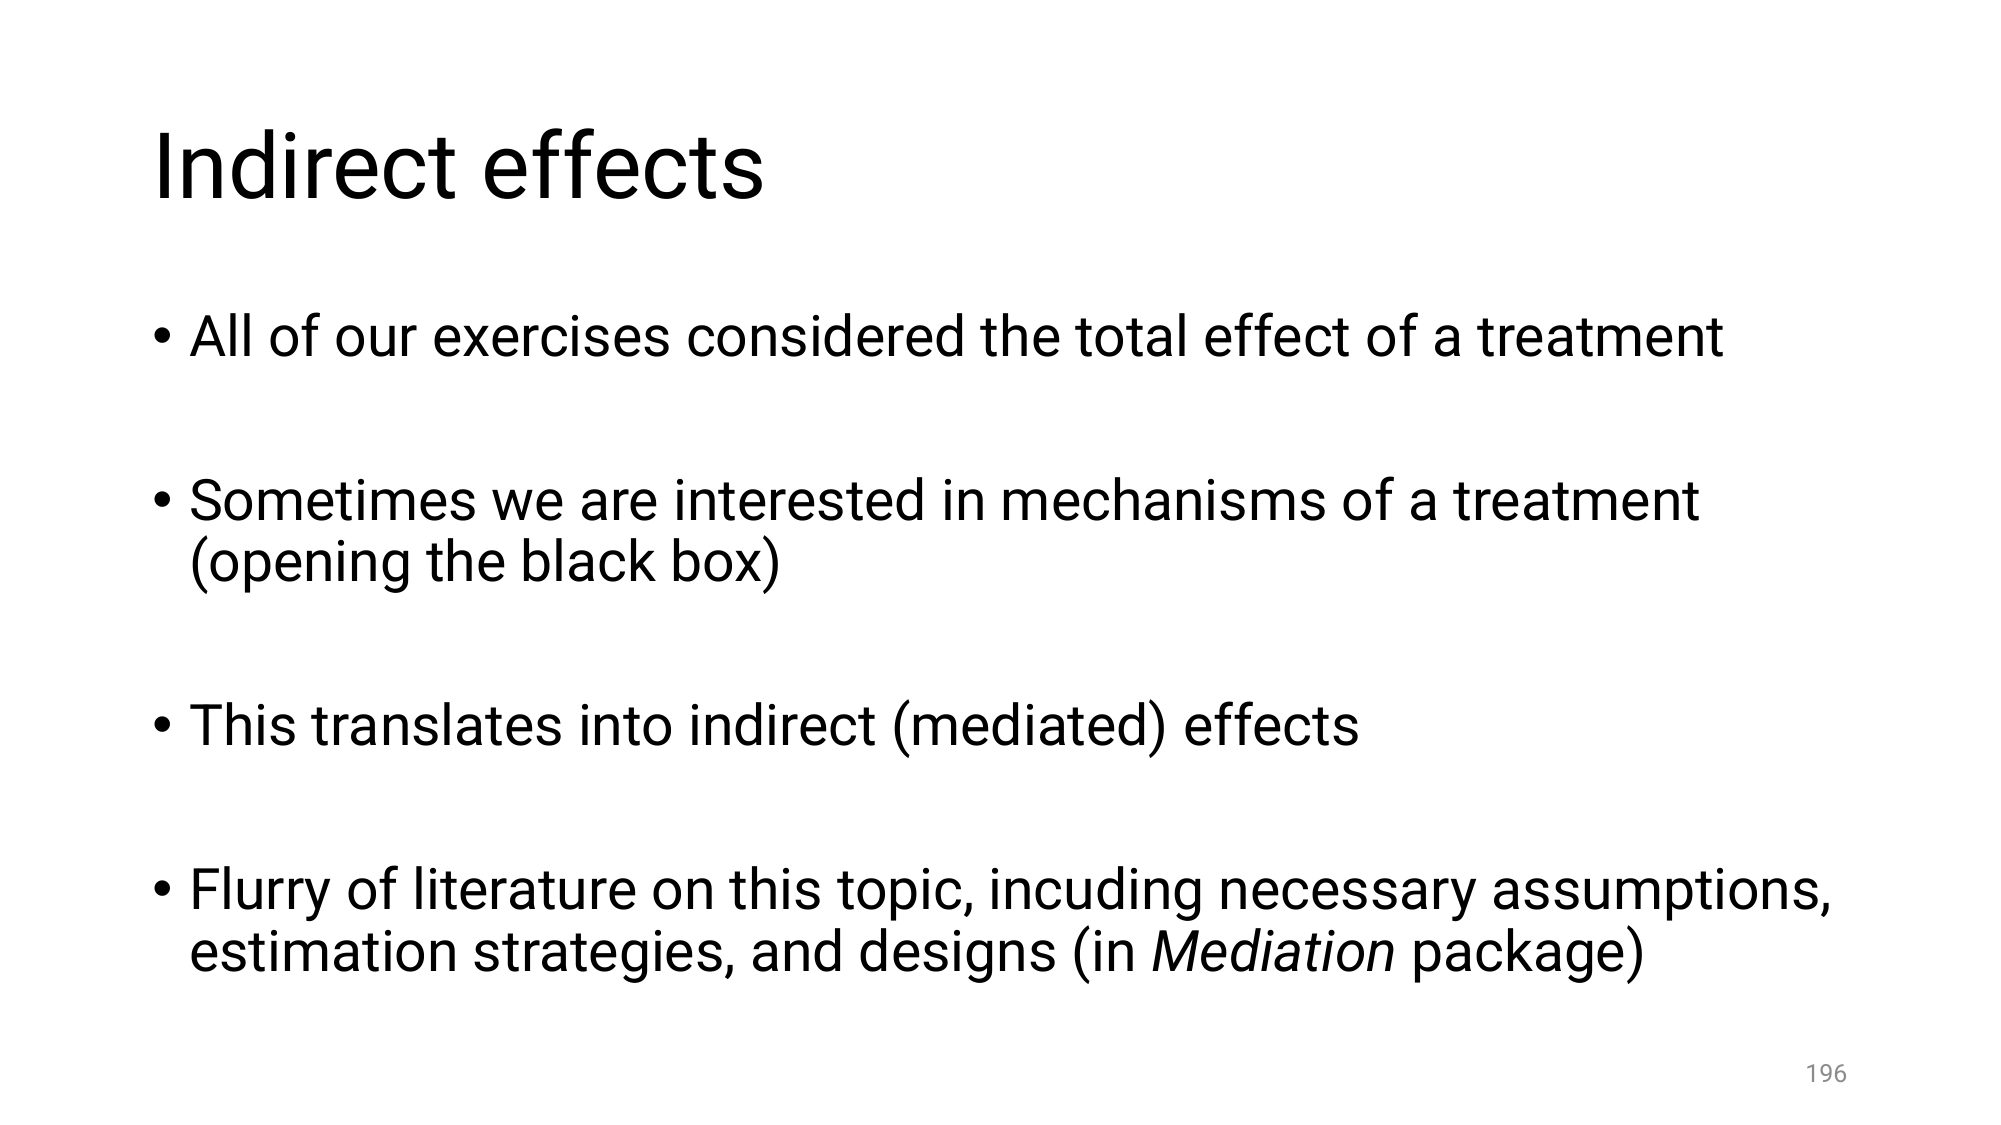

# Indirect effects
All of our exercises considered the total effect of a treatment

Sometimes we are interested in mechanisms of a treatment (opening the black box)

This translates into indirect (mediated) effects

Flurry of literature on this topic, incuding necessary assumptions, estimation strategies, and designs (in Mediation package)
196